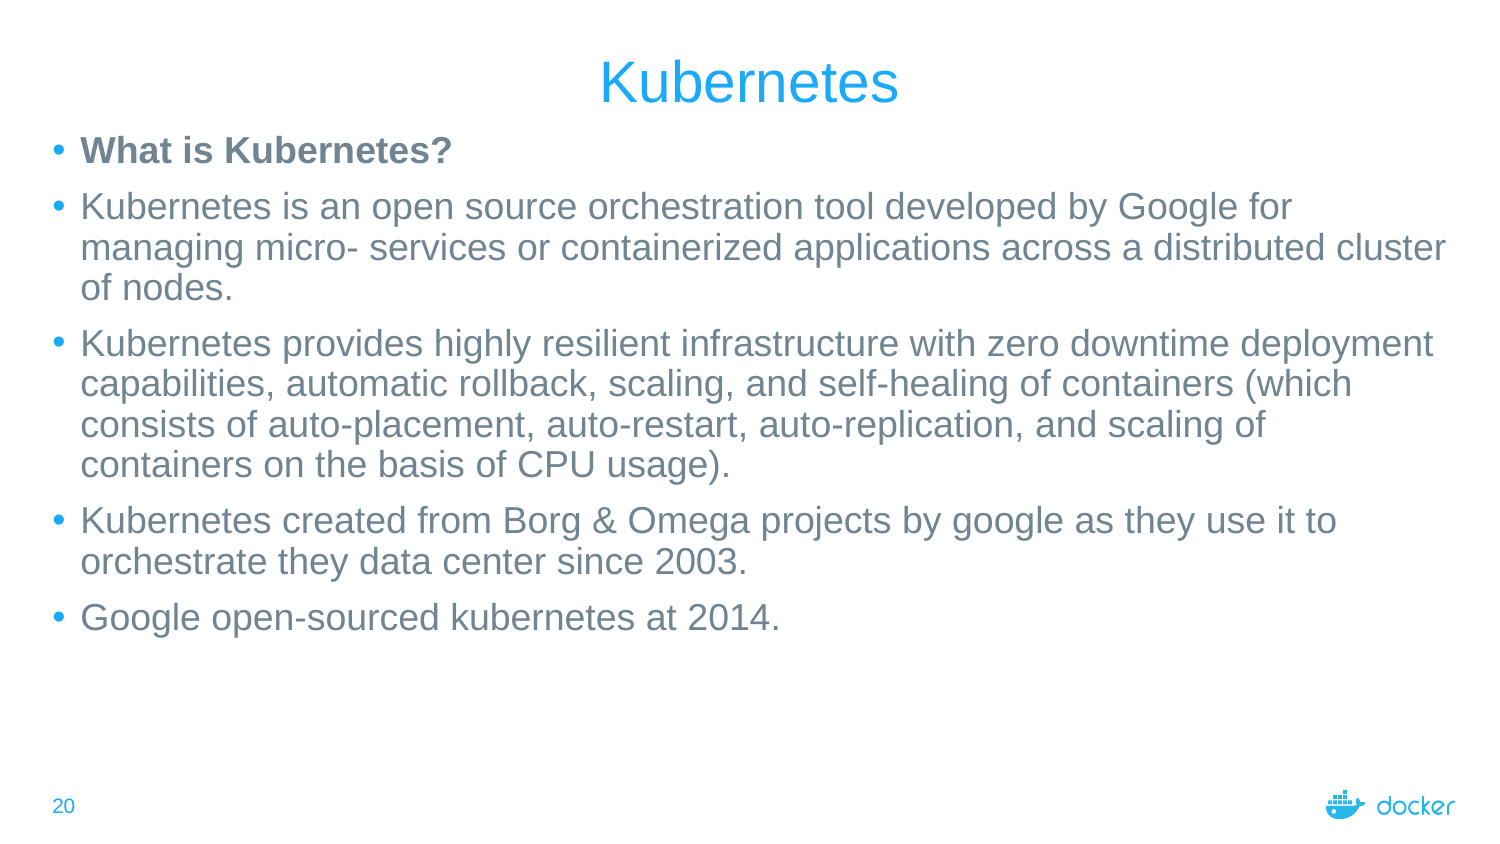

# Kubernetes
What is Kubernetes?
Kubernetes is an open source orchestration tool developed by Google for managing micro- services or containerized applications across a distributed cluster of nodes.
Kubernetes provides highly resilient infrastructure with zero downtime deployment capabilities, automatic rollback, scaling, and self-healing of containers (which consists of auto-placement, auto-restart, auto-replication, and scaling of containers on the basis of CPU usage).
Kubernetes created from Borg & Omega projects by google as they use it to orchestrate they data center since 2003.
Google open-sourced kubernetes at 2014.
20